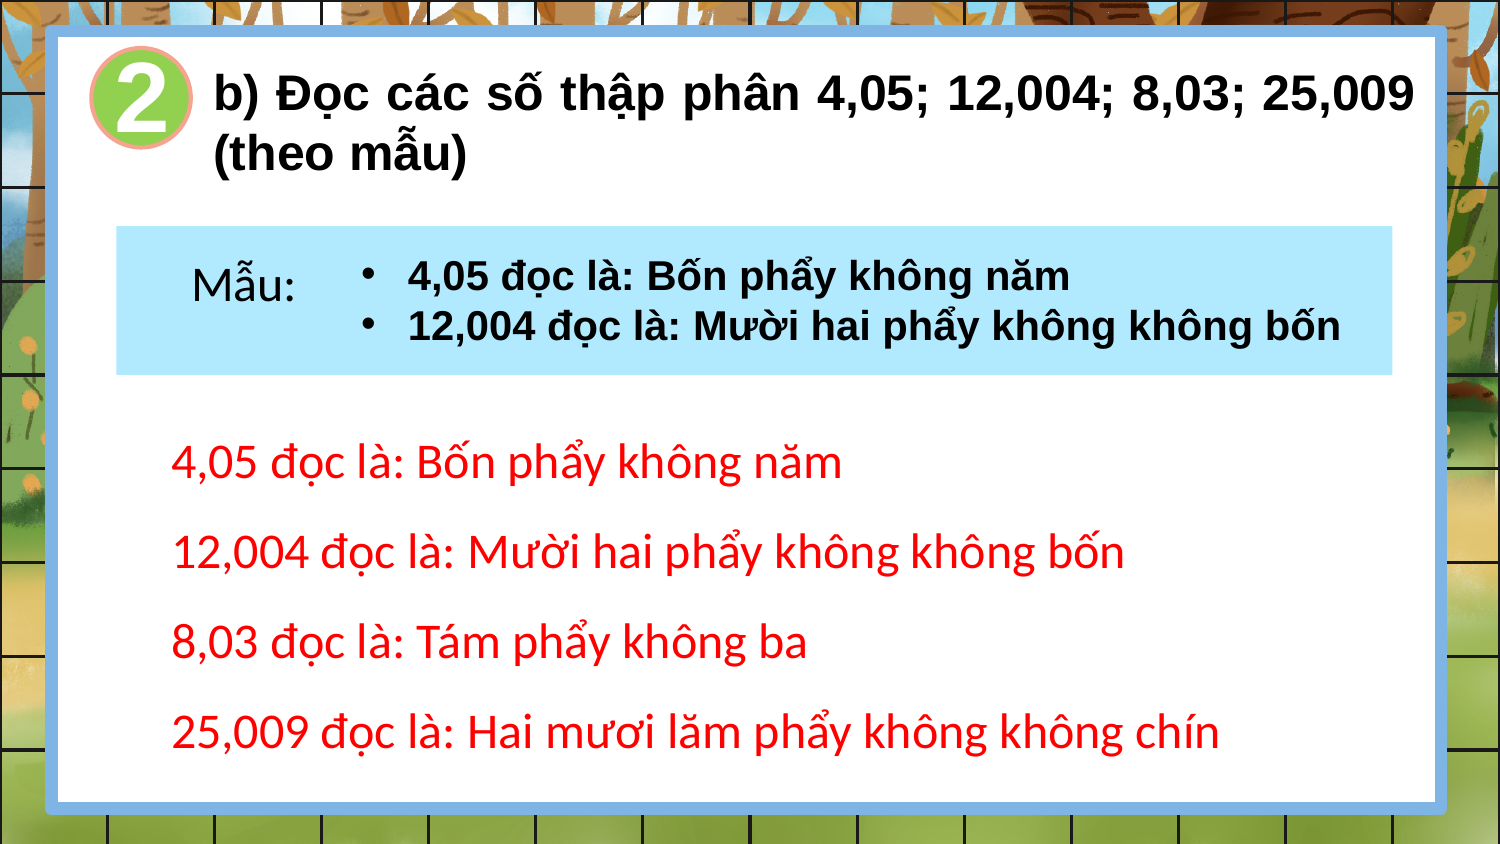

2

b) Đọc các số thập phân 4,05; 12,004; 8,03; 25,009 (theo mẫu)

4,05 đọc là: Bốn phẩy không năm
12,004 đọc là: Mười hai phẩy không không bốn
Mẫu:
4,05 đọc là: Bốn phẩy không năm
12,004 đọc là: Mười hai phẩy không không bốn
8,03 đọc là: Tám phẩy không ba
25,009 đọc là: Hai mươi lăm phẩy không không chín